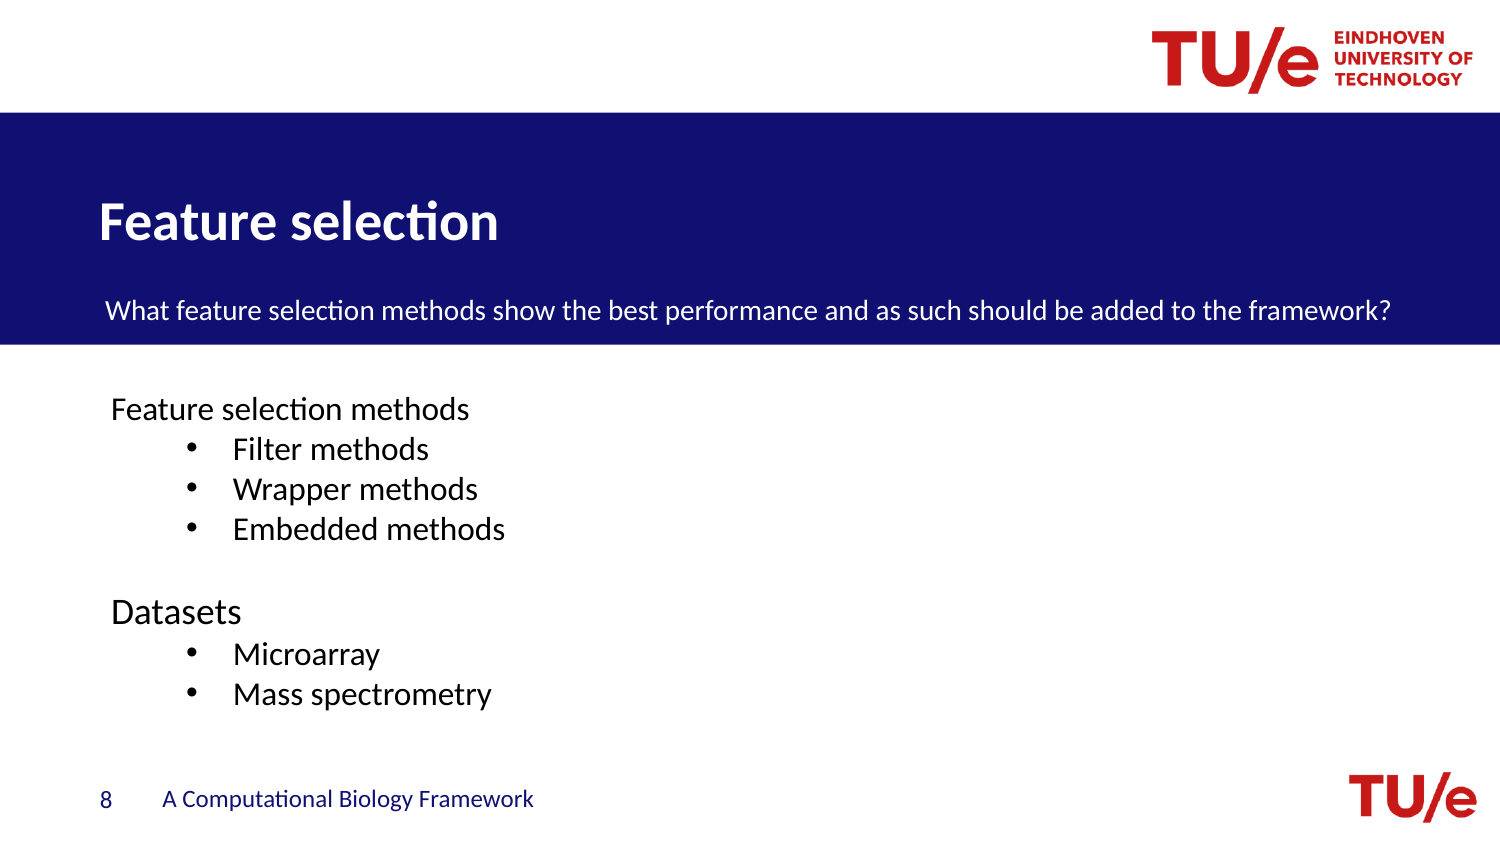

# Feature selection
What feature selection methods show the best performance and as such should be added to the framework?

Feature selection methods
Filter methods
Wrapper methods
Embedded methods

Datasets
Microarray
Mass spectrometry
A Computational Biology Framework
8